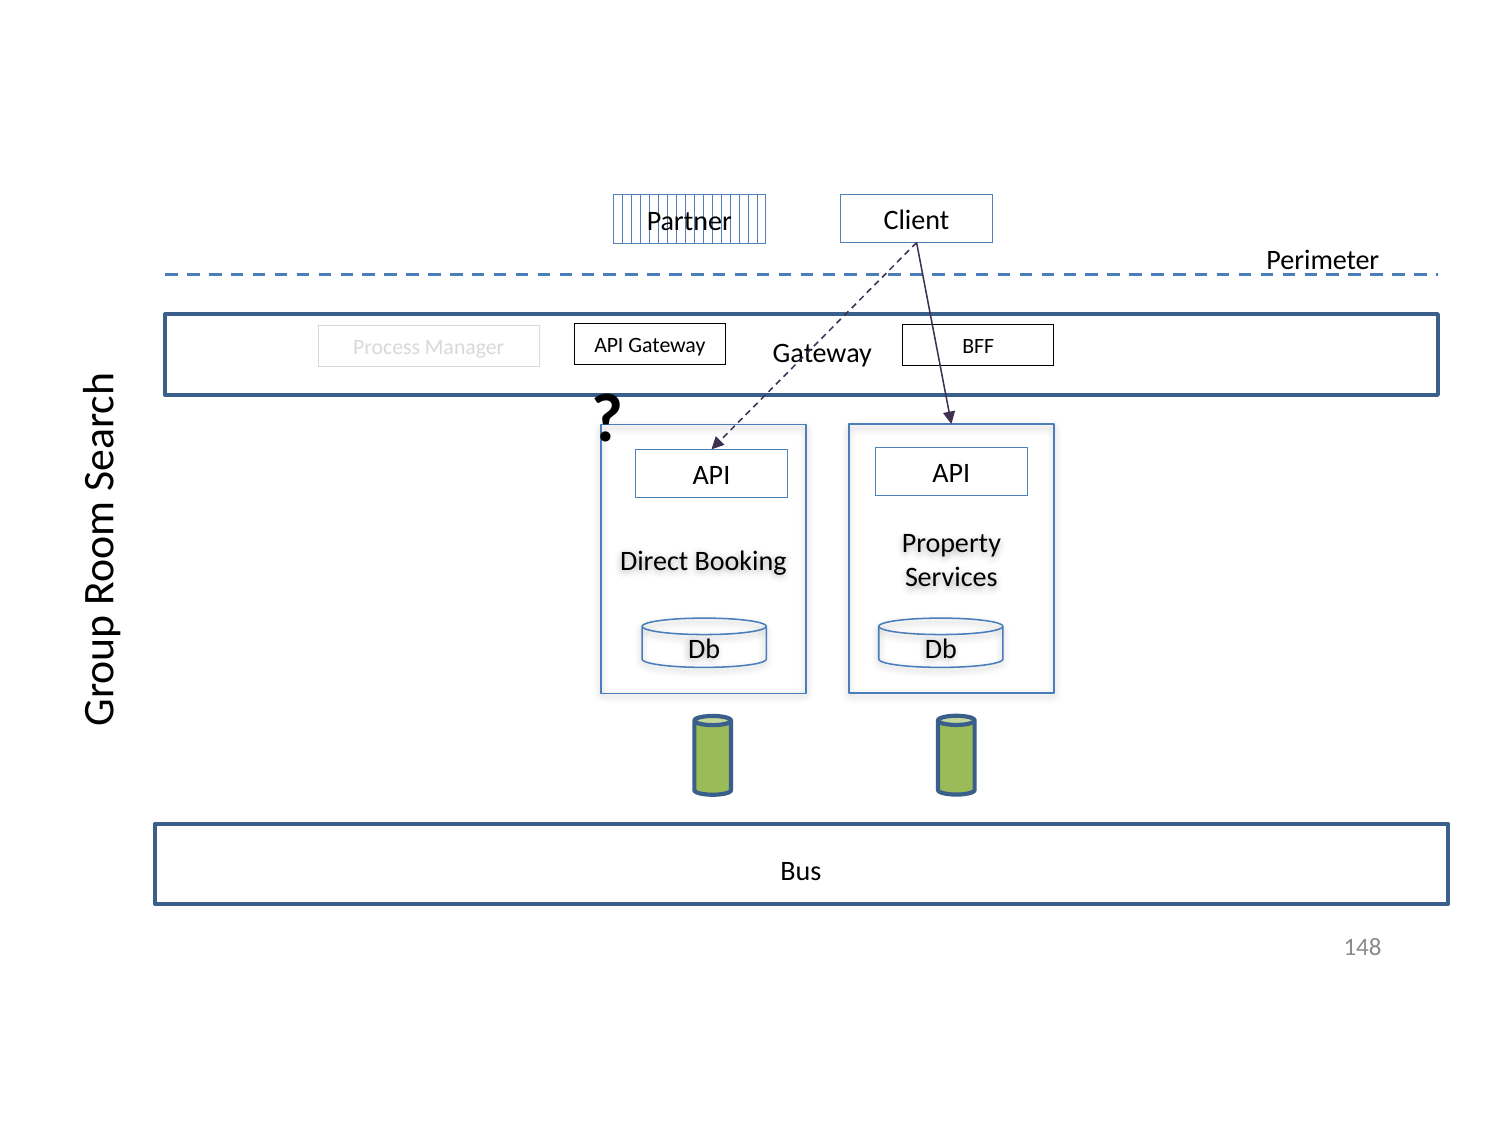

Client
Partner
Perimeter

API Gateway
BFF
Process Manager
Gateway
?
Property Services
Direct Booking
API
API
Group Room Search
Db
Db

Bus
148